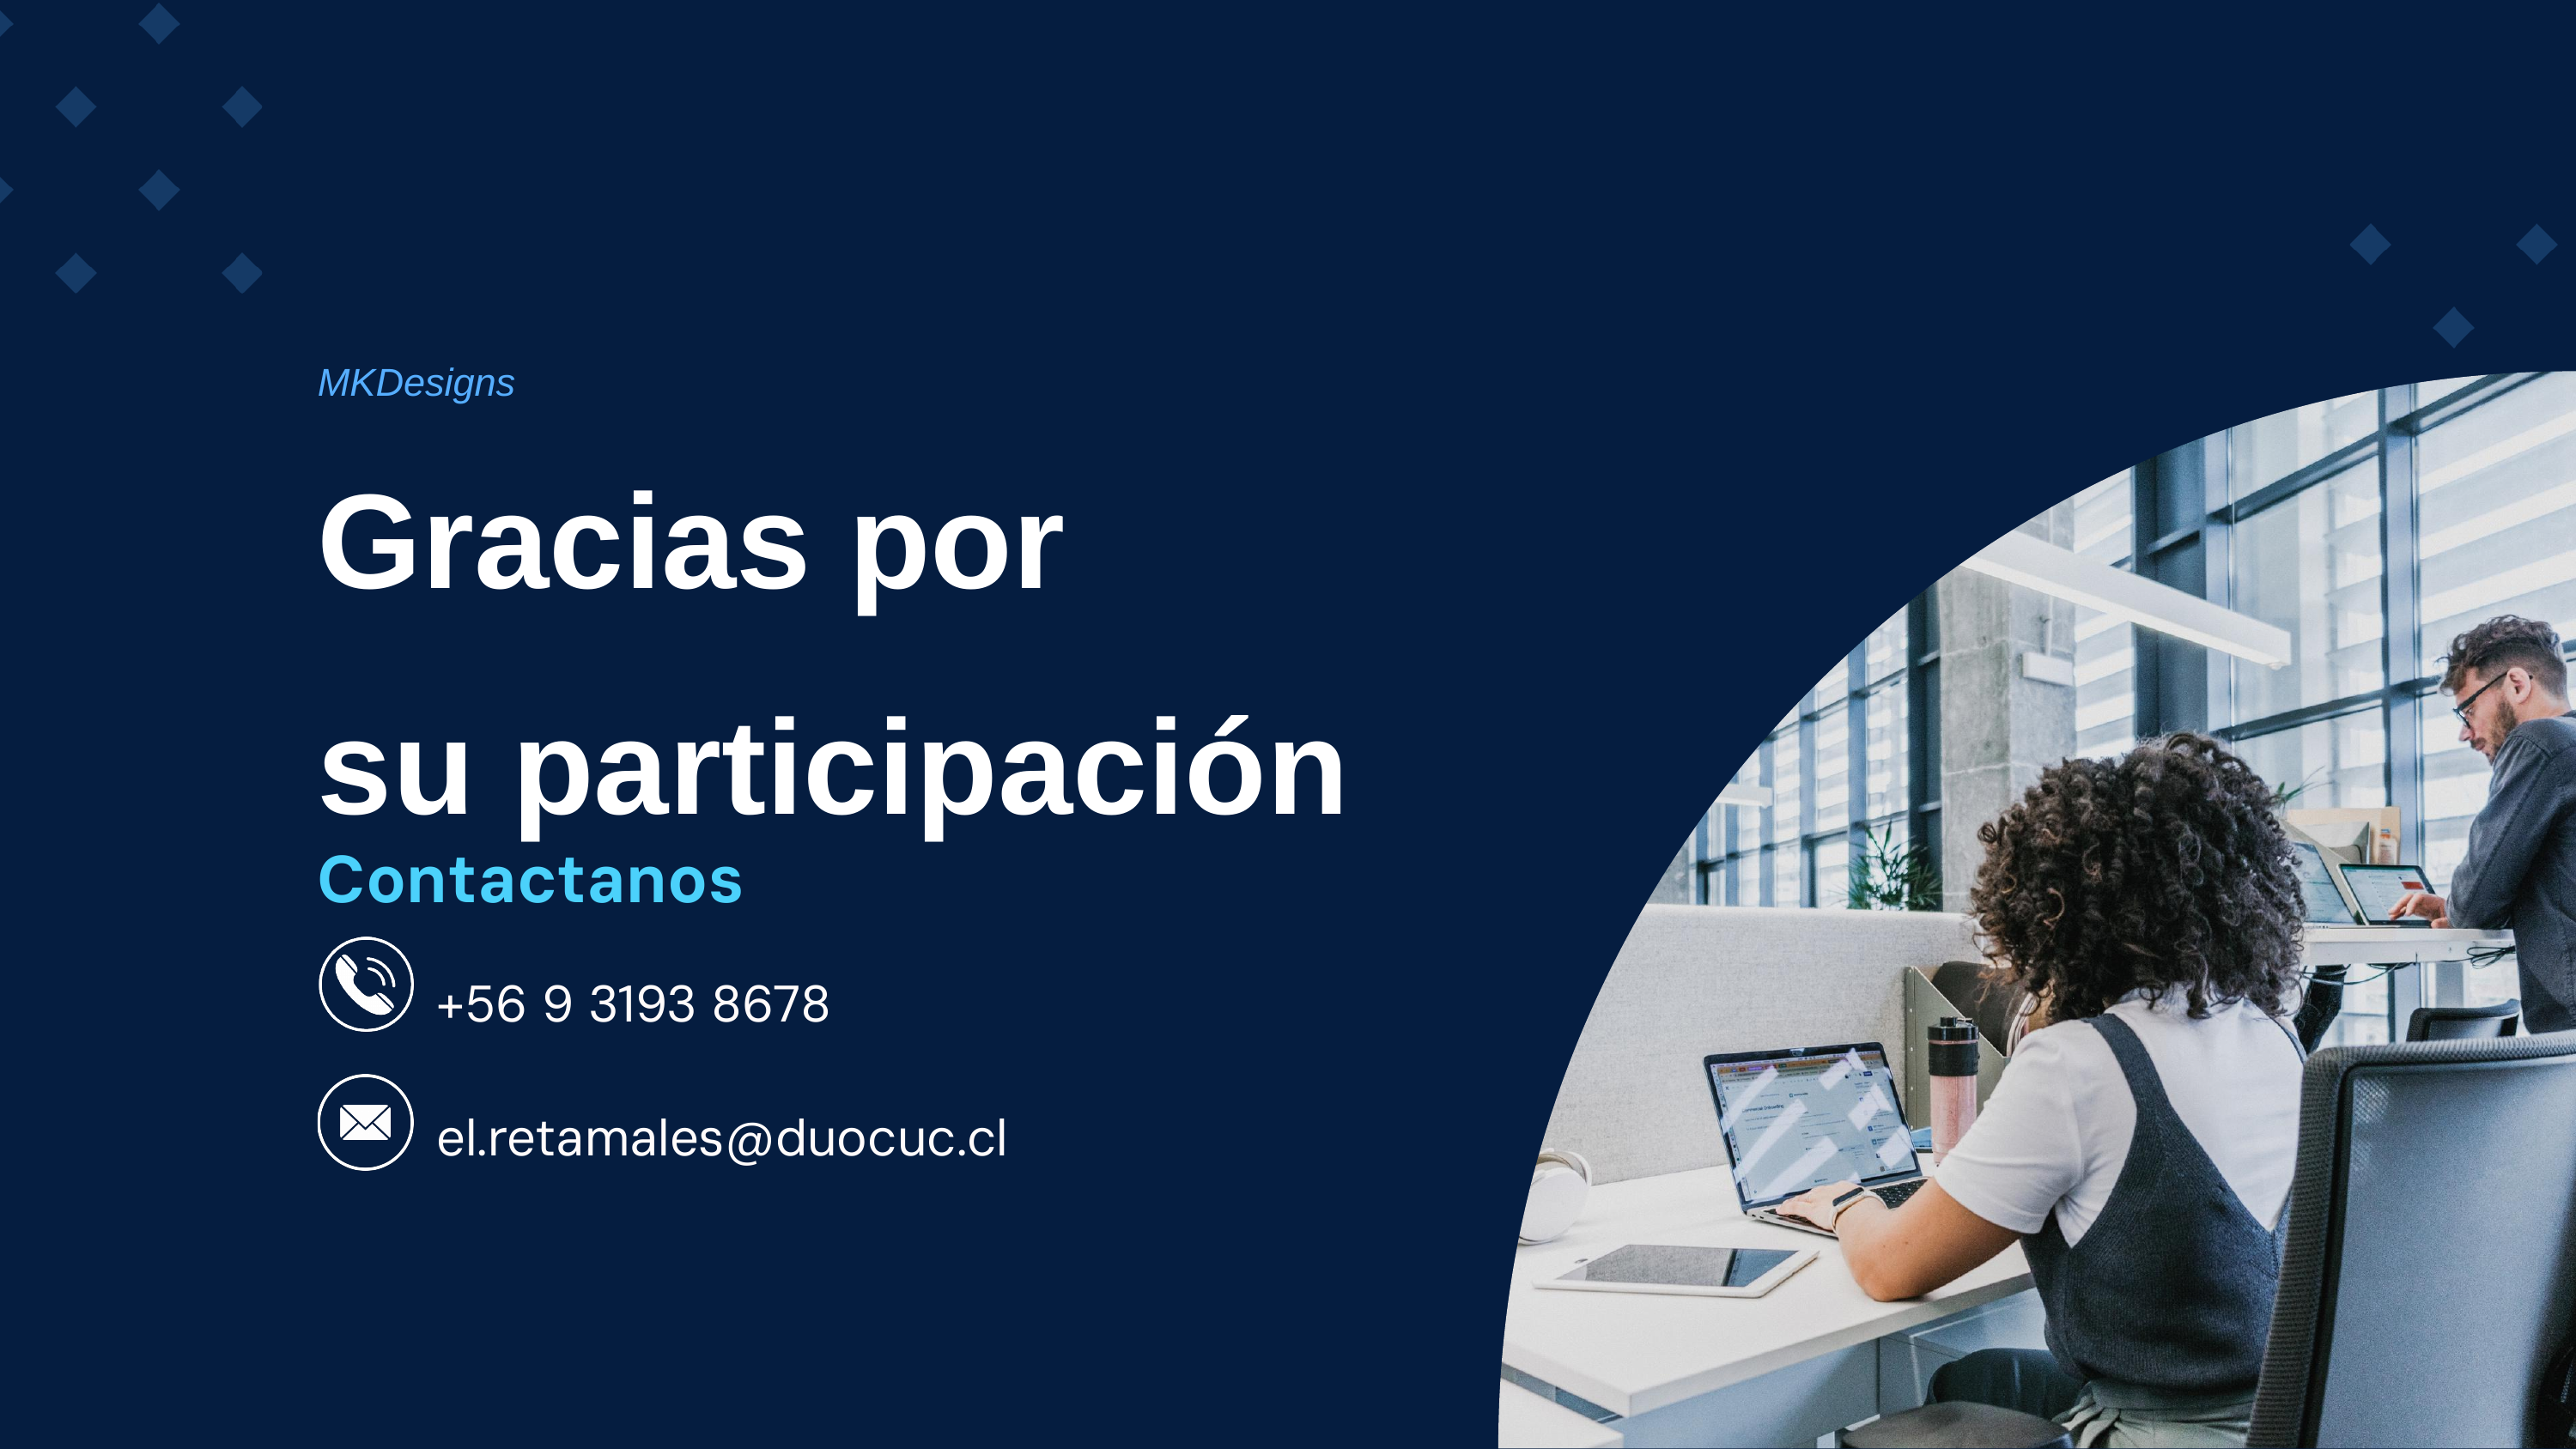

MKDesigns

Gracias por
su participación
Contactanos

+56 9 3193 8678

el.retamales@duocuc.cl